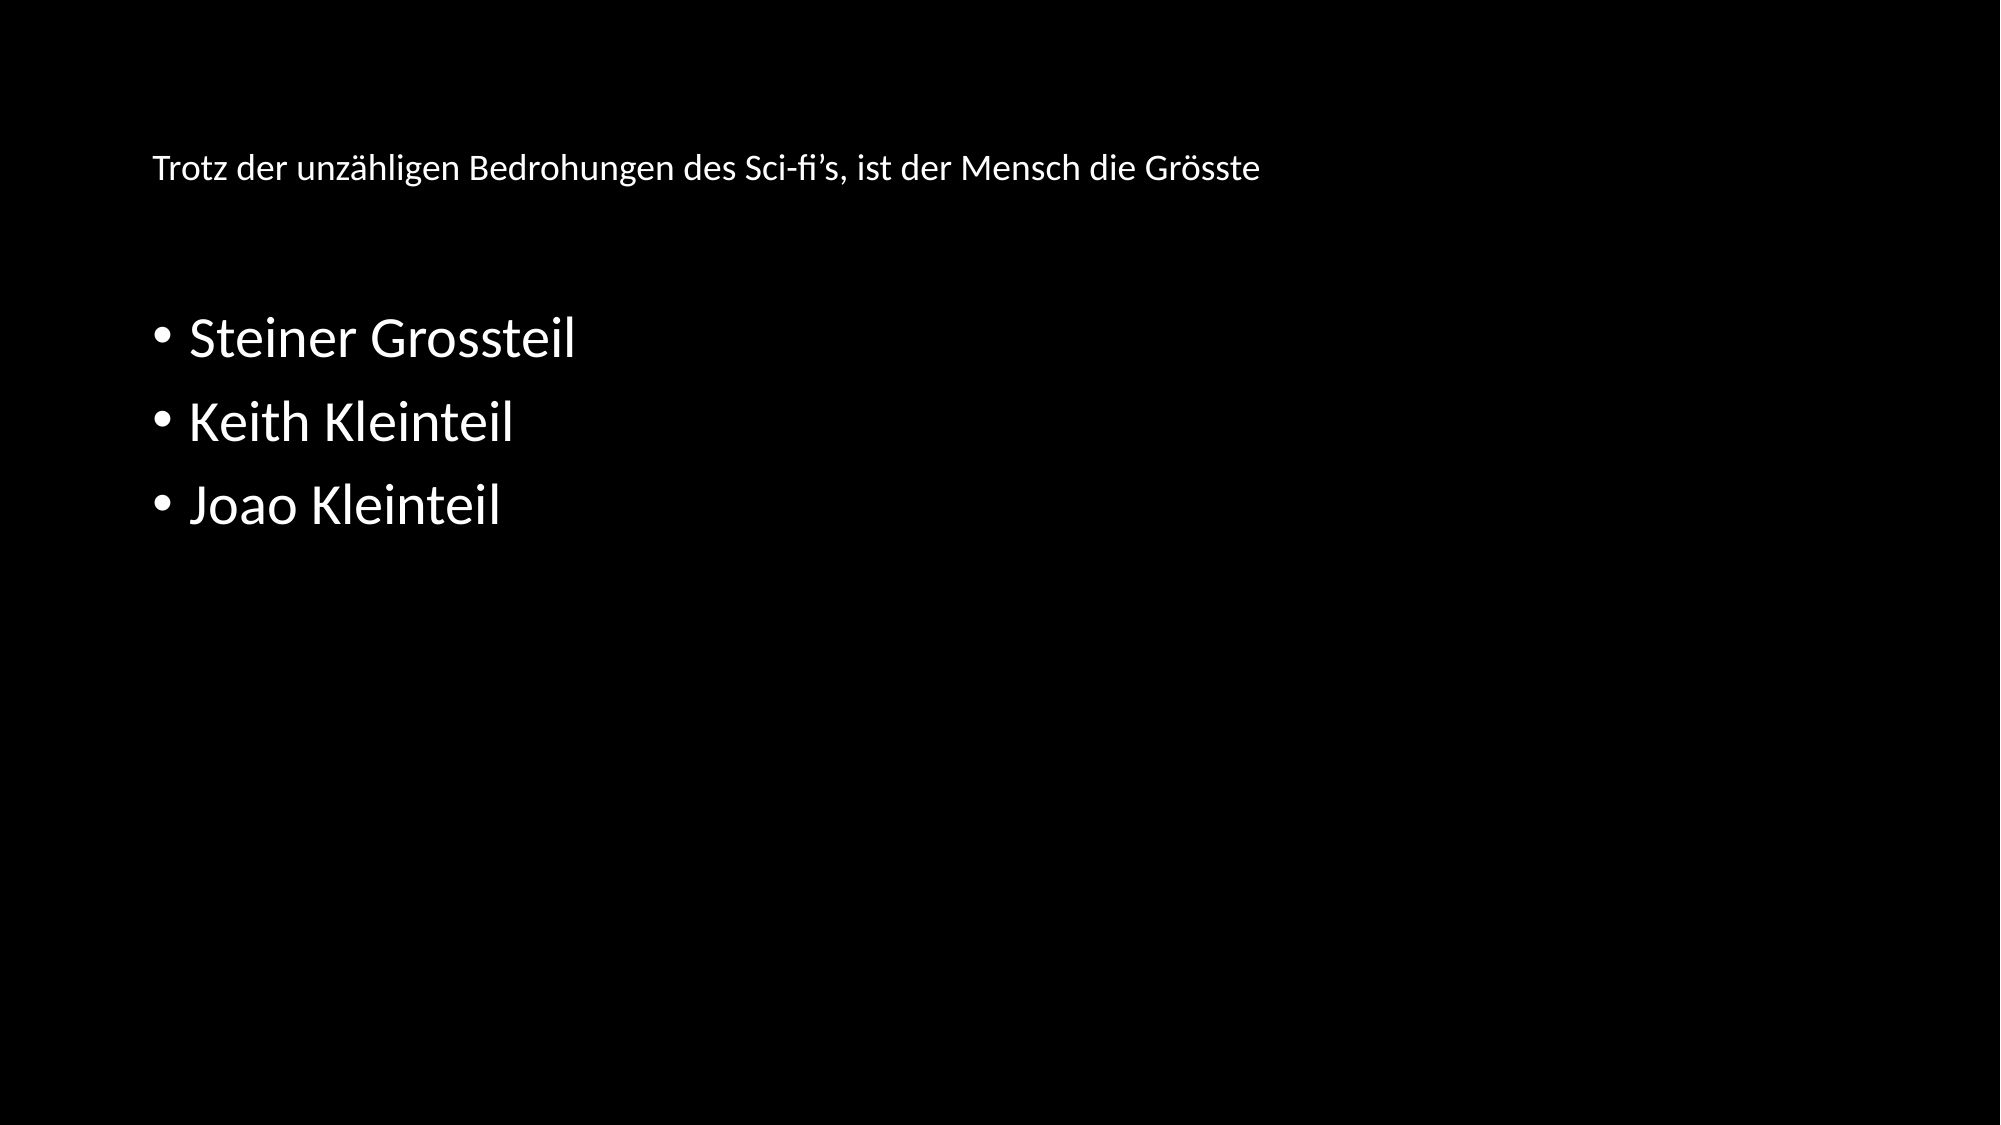

# Trotz der unzähligen Bedrohungen des Sci-fi’s, ist der Mensch die Grösste
Steiner Grossteil
Keith Kleinteil
Joao Kleinteil